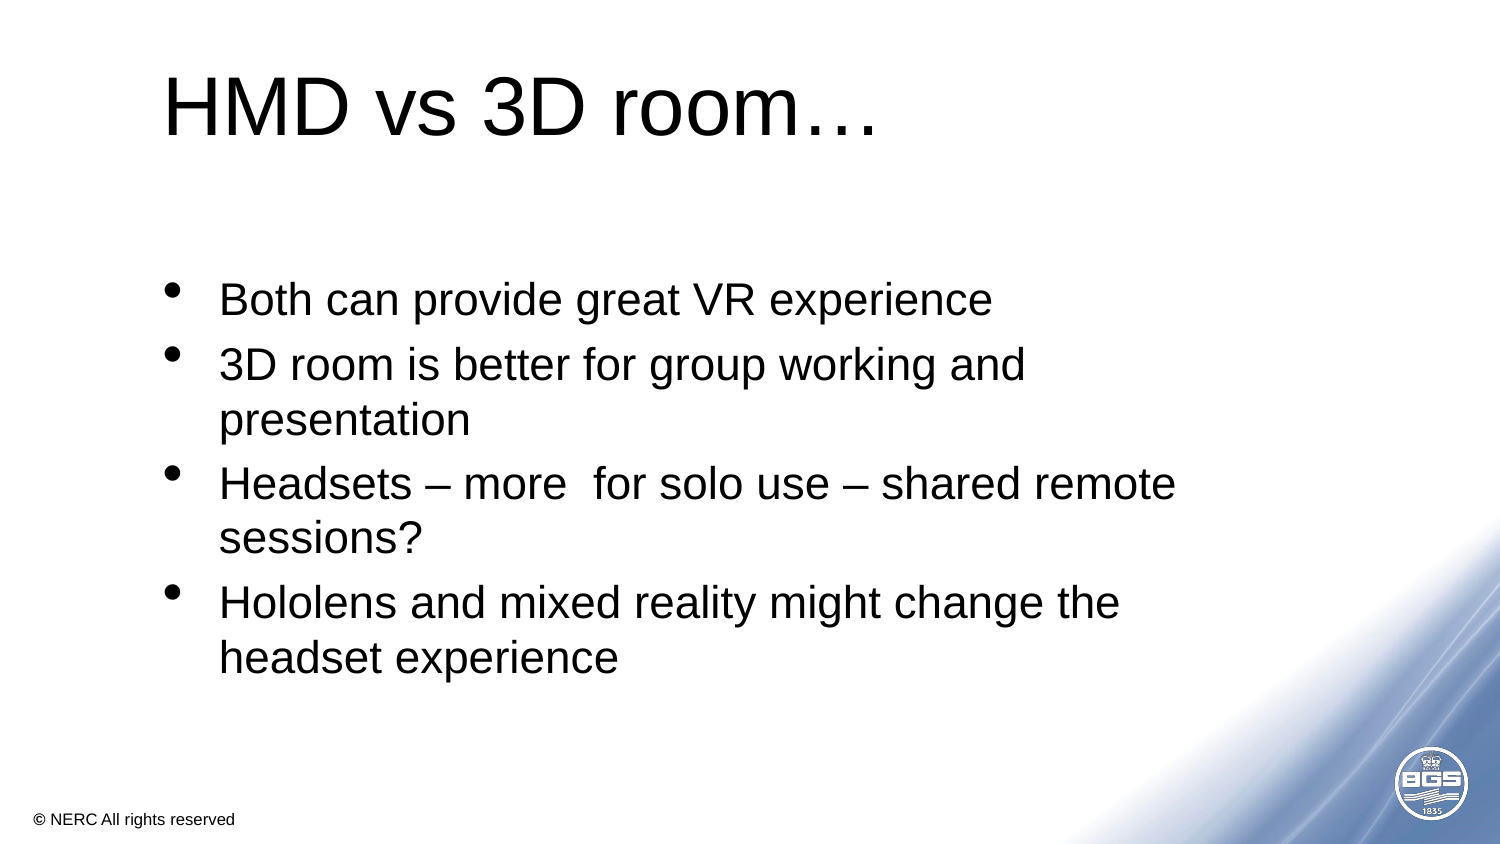

# HMD vs 3D room…
Both can provide great VR experience
3D room is better for group working and presentation
Headsets – more  for solo use – shared remote sessions?
Hololens and mixed reality might change the headset experience